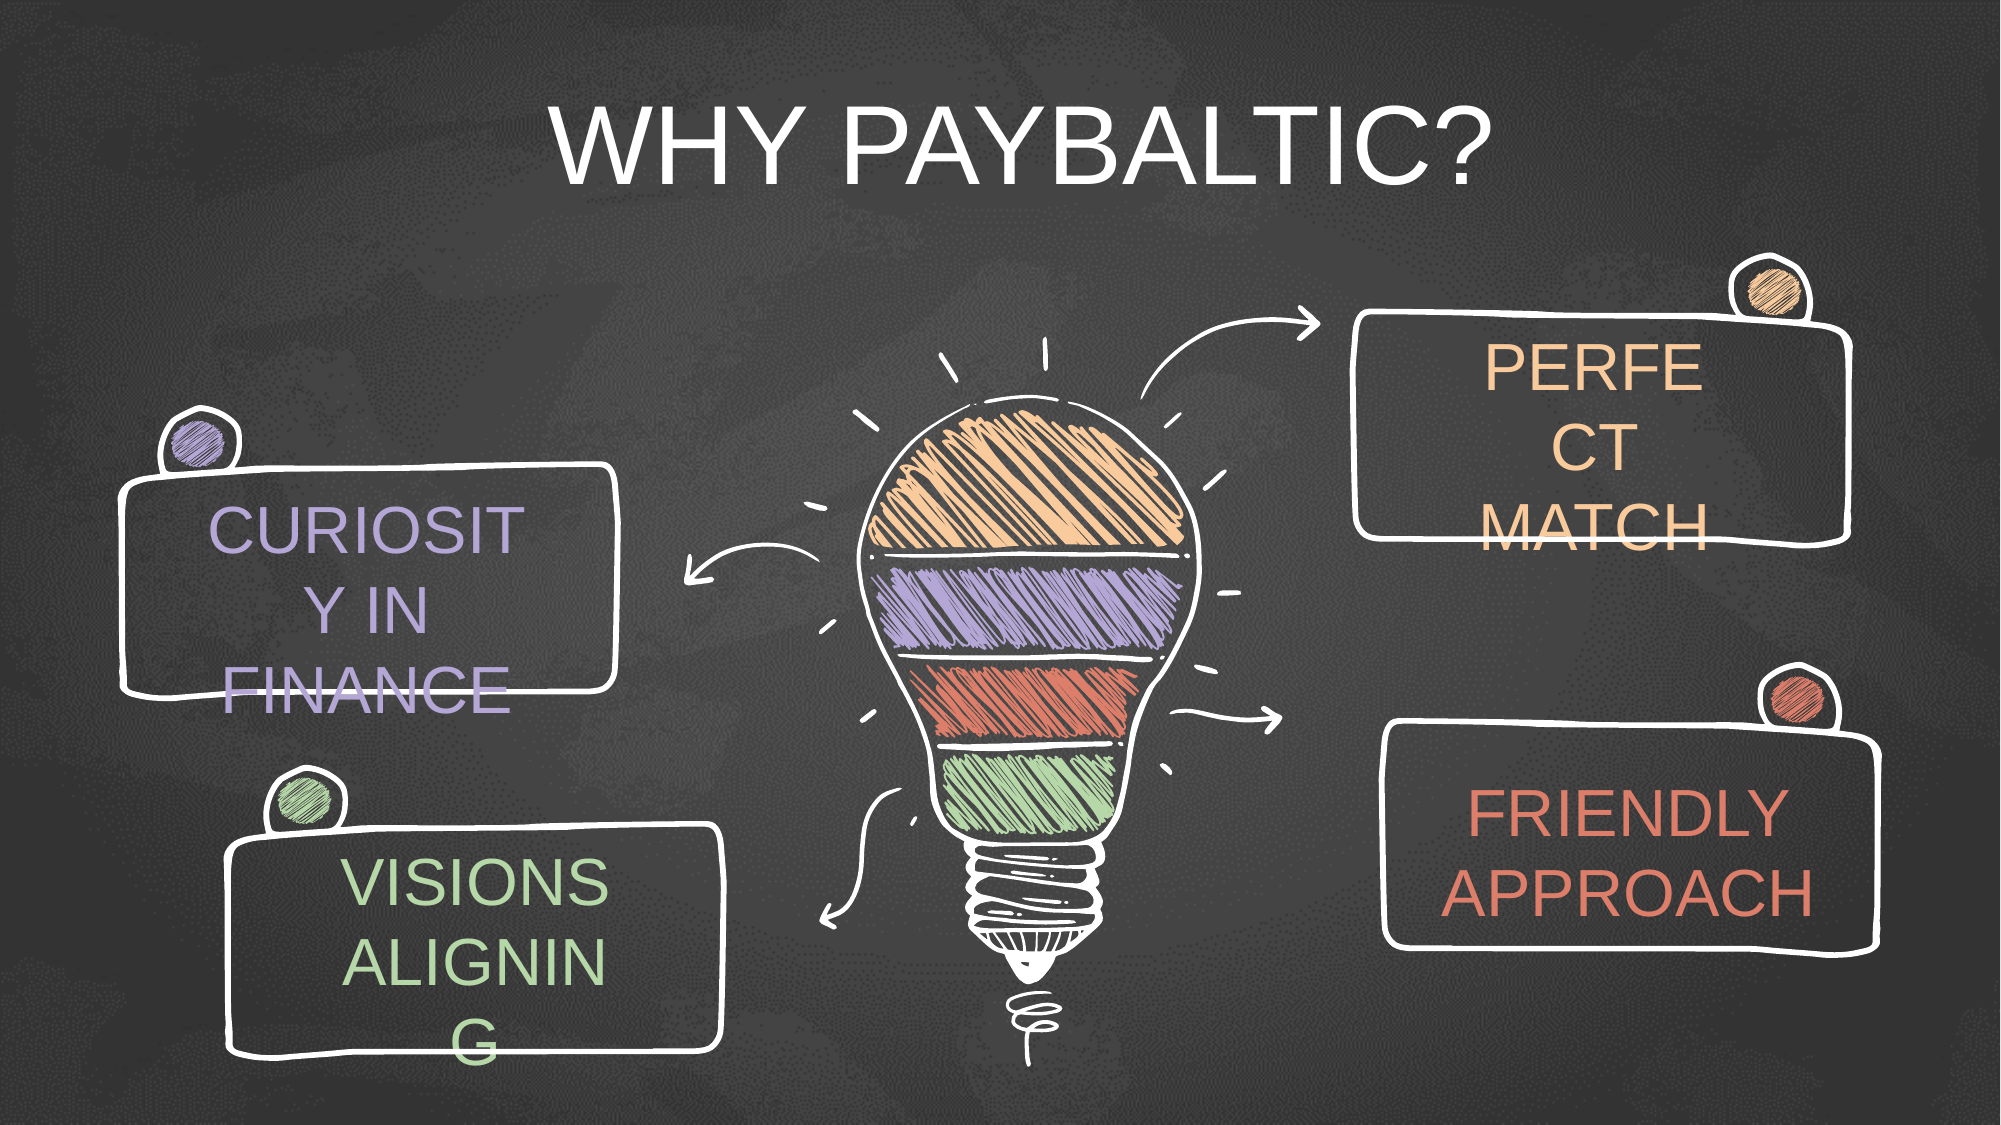

WHY PAYBALTIC?

PERFECT
MATCH

CURIOSITY IN FINANCE

FRIENDLY
APPROACH

VISIONS ALIGNING